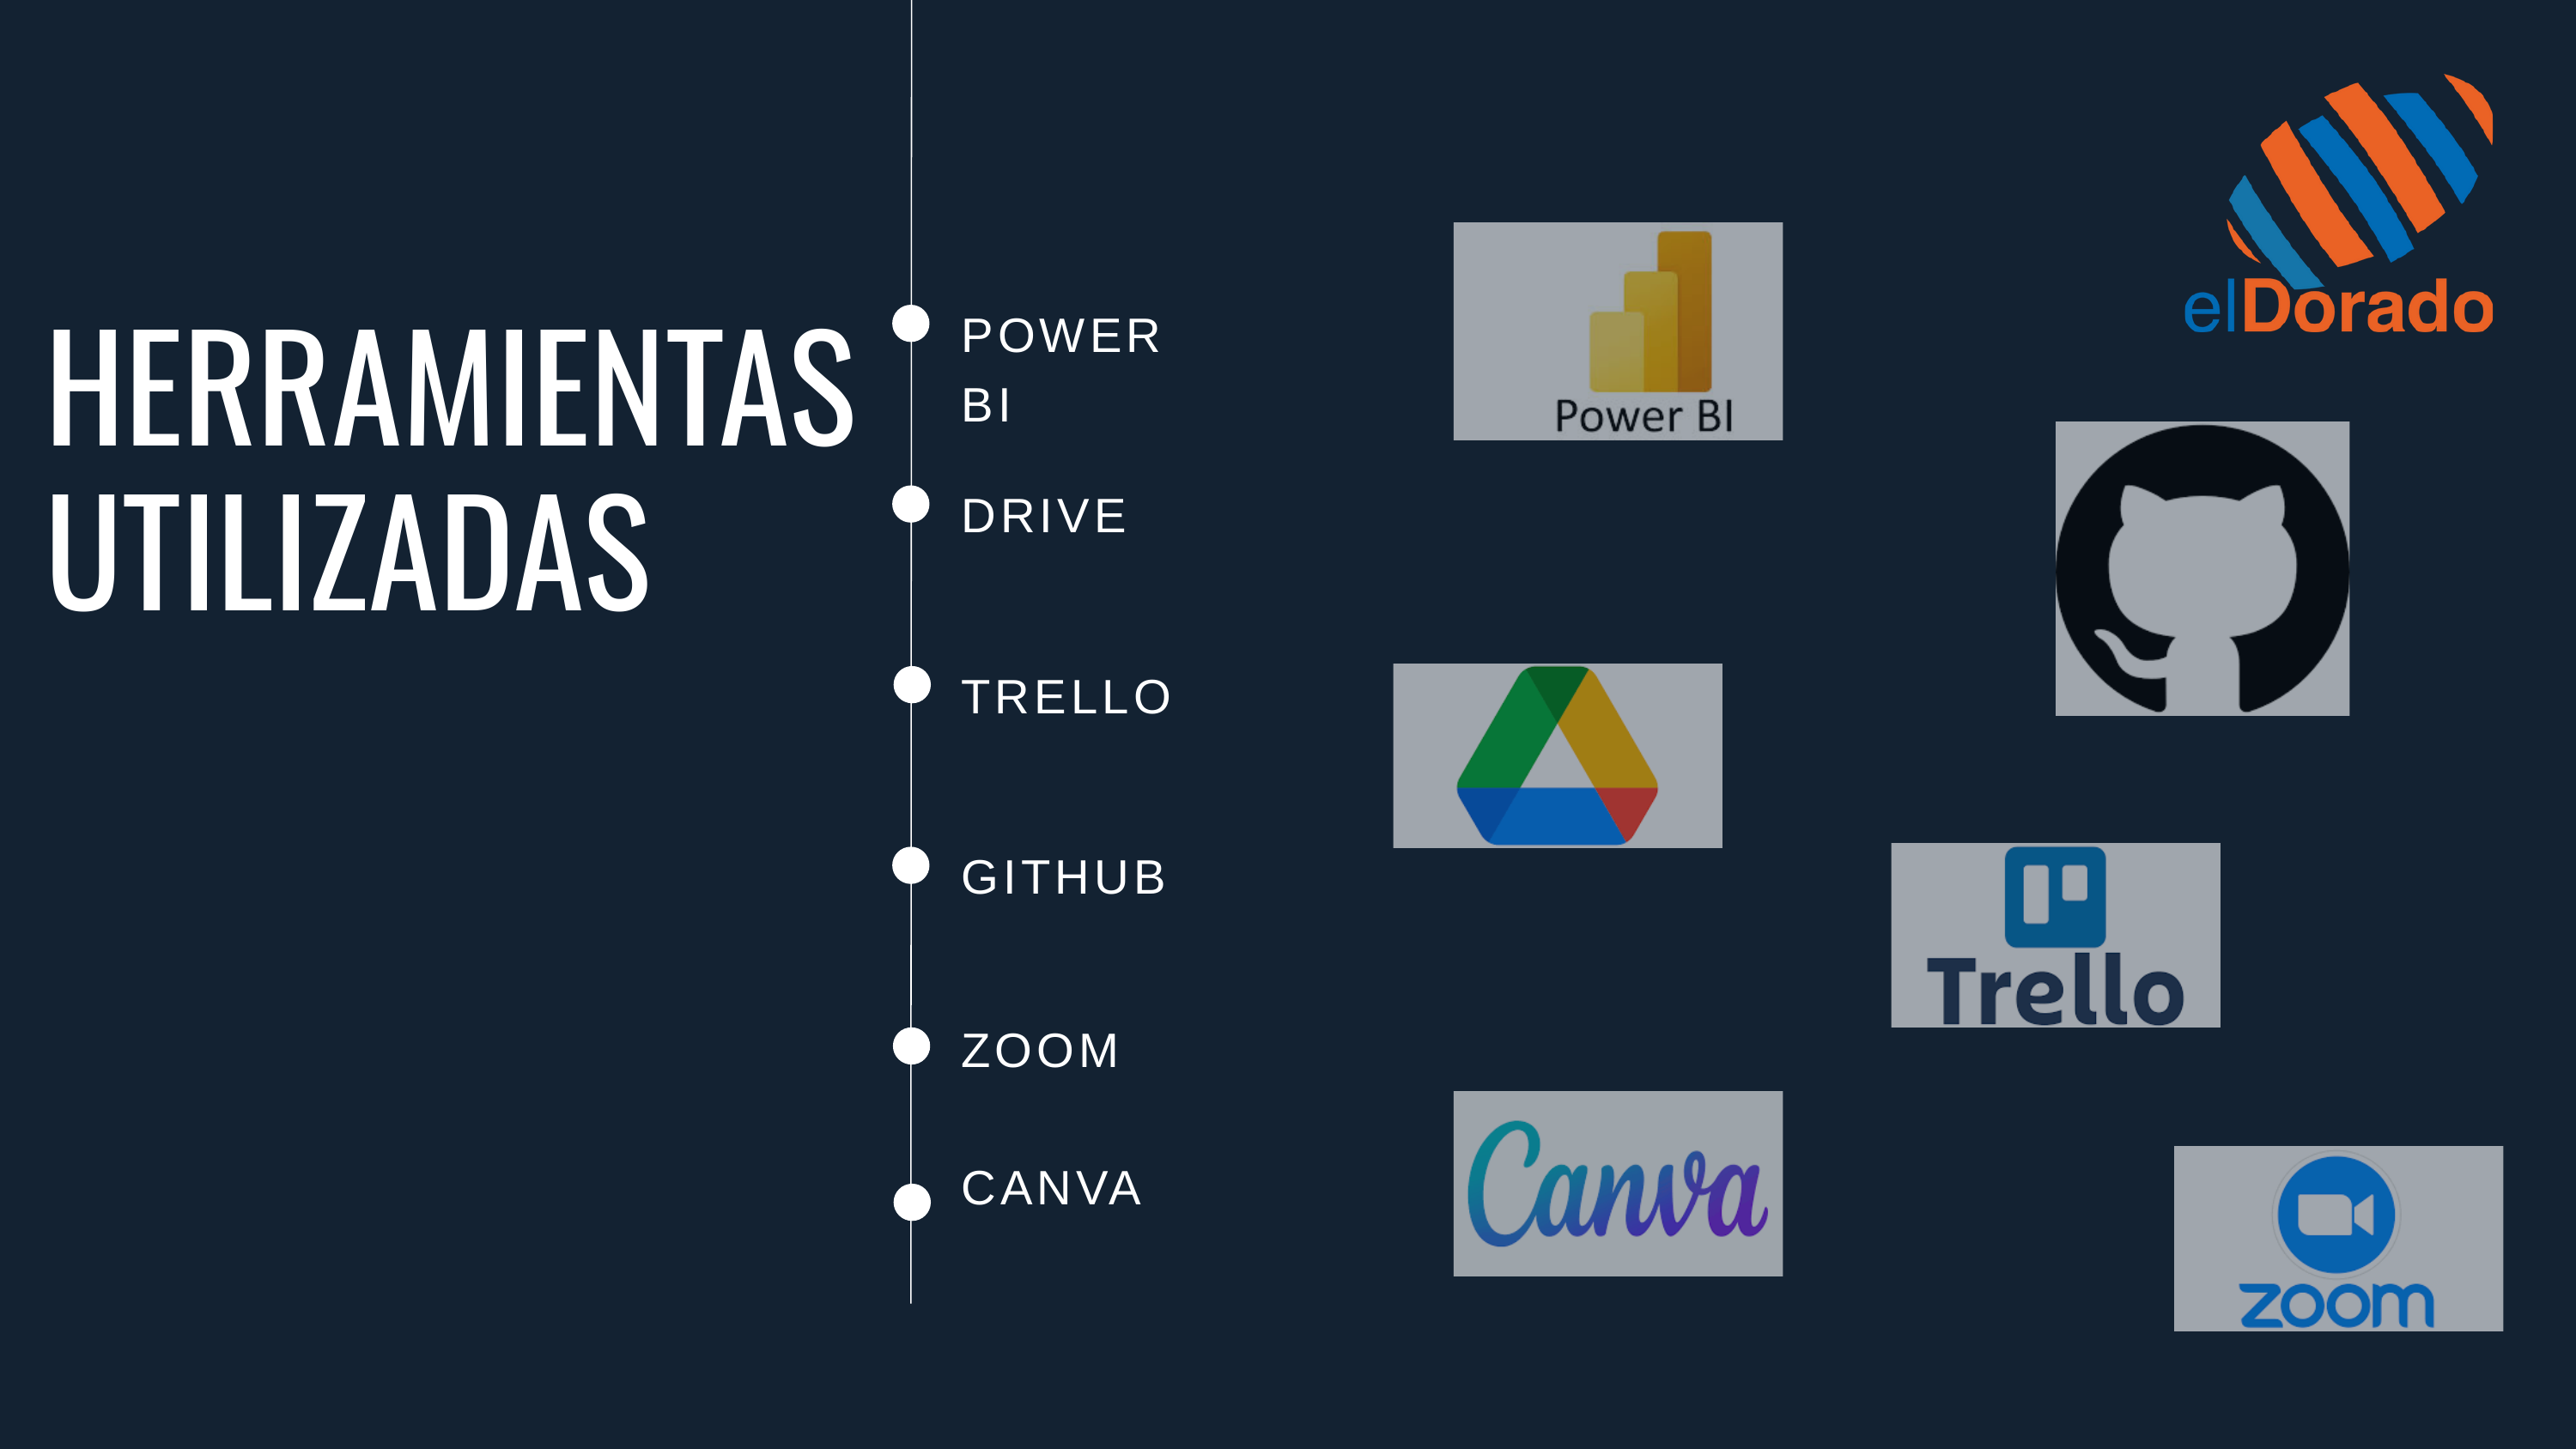

POWER BI

HERRAMIENTAS UTILIZADAS

DRIVE

TRELLO

GITHUB

ZOOM

CANVA